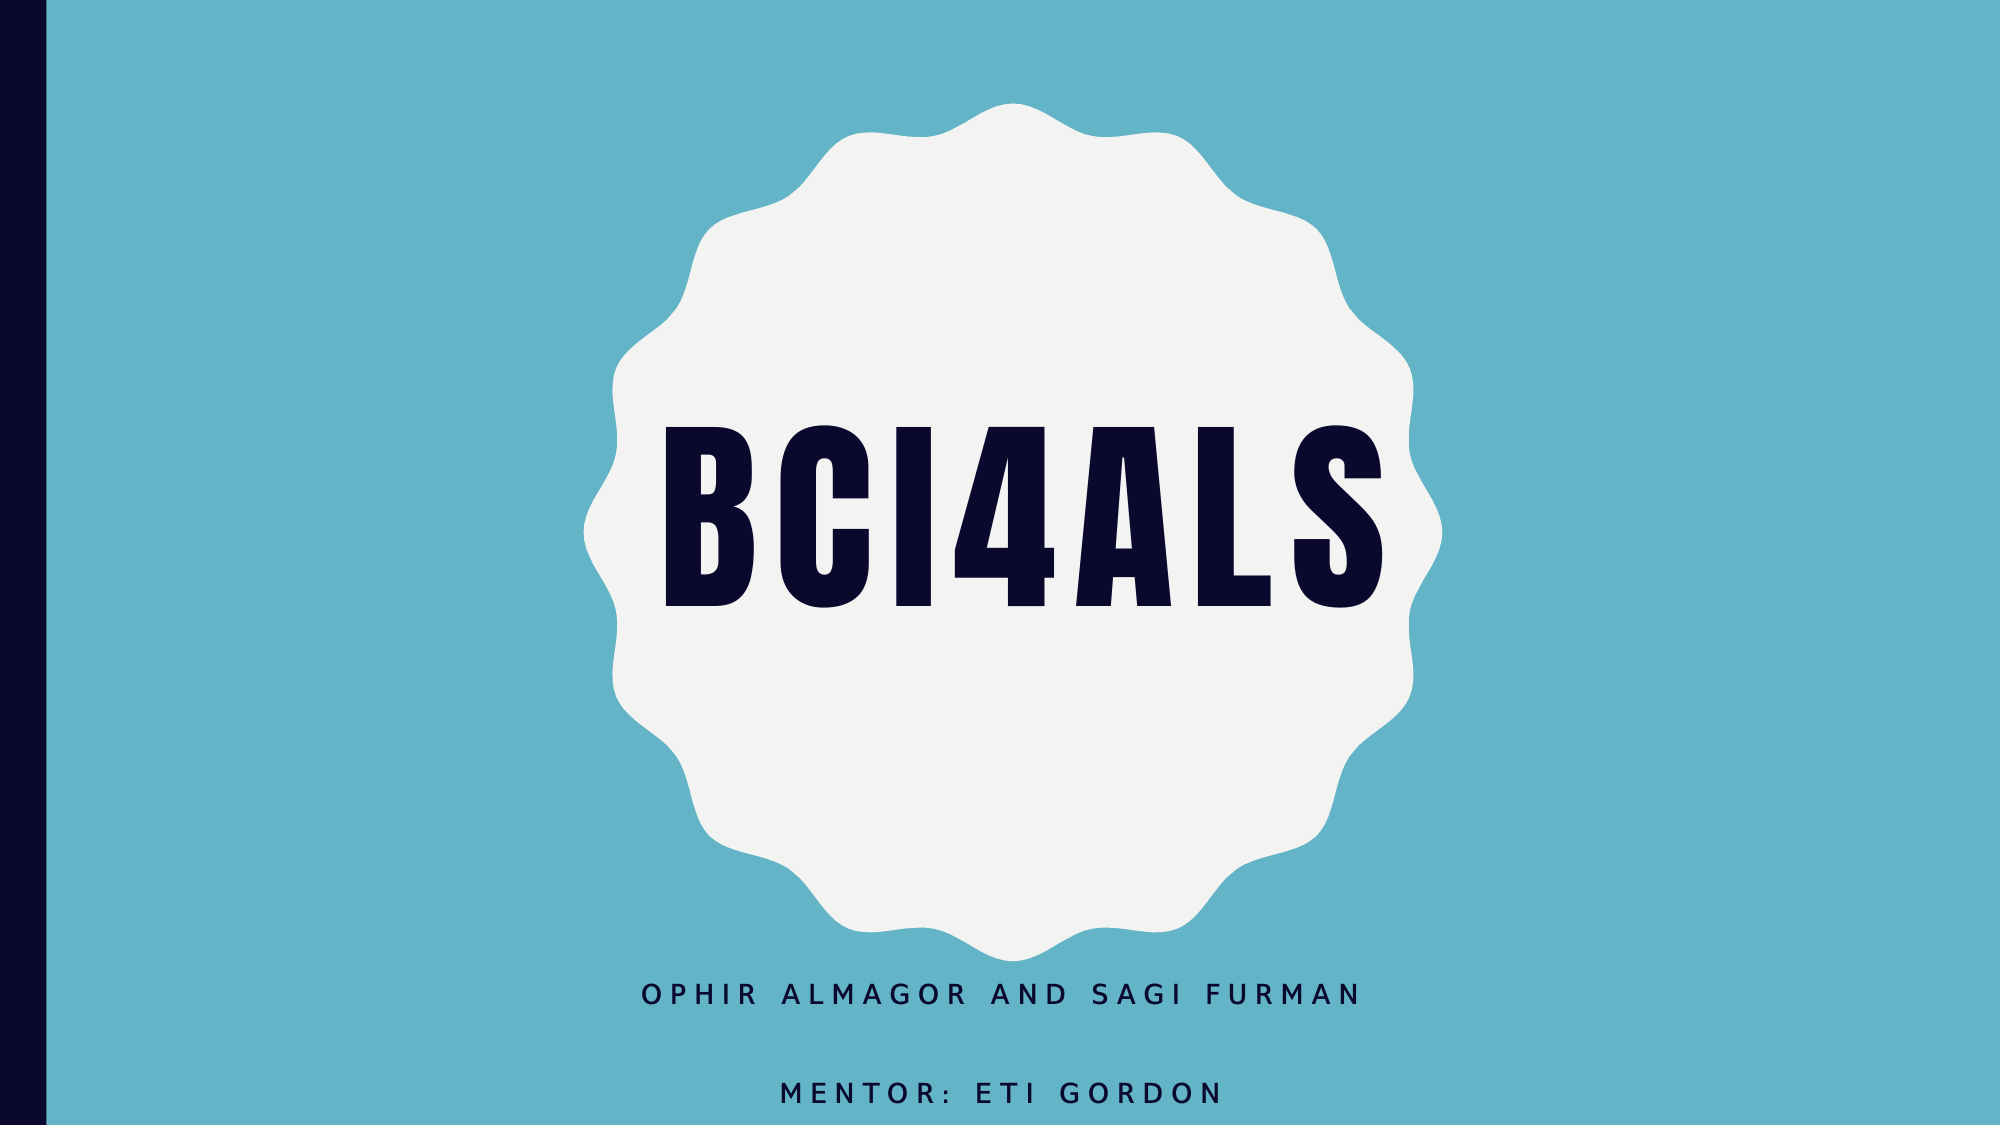

# BCI4ALS
Ophir Almagor and Sagi Furman

Mentor: Eti Gordon